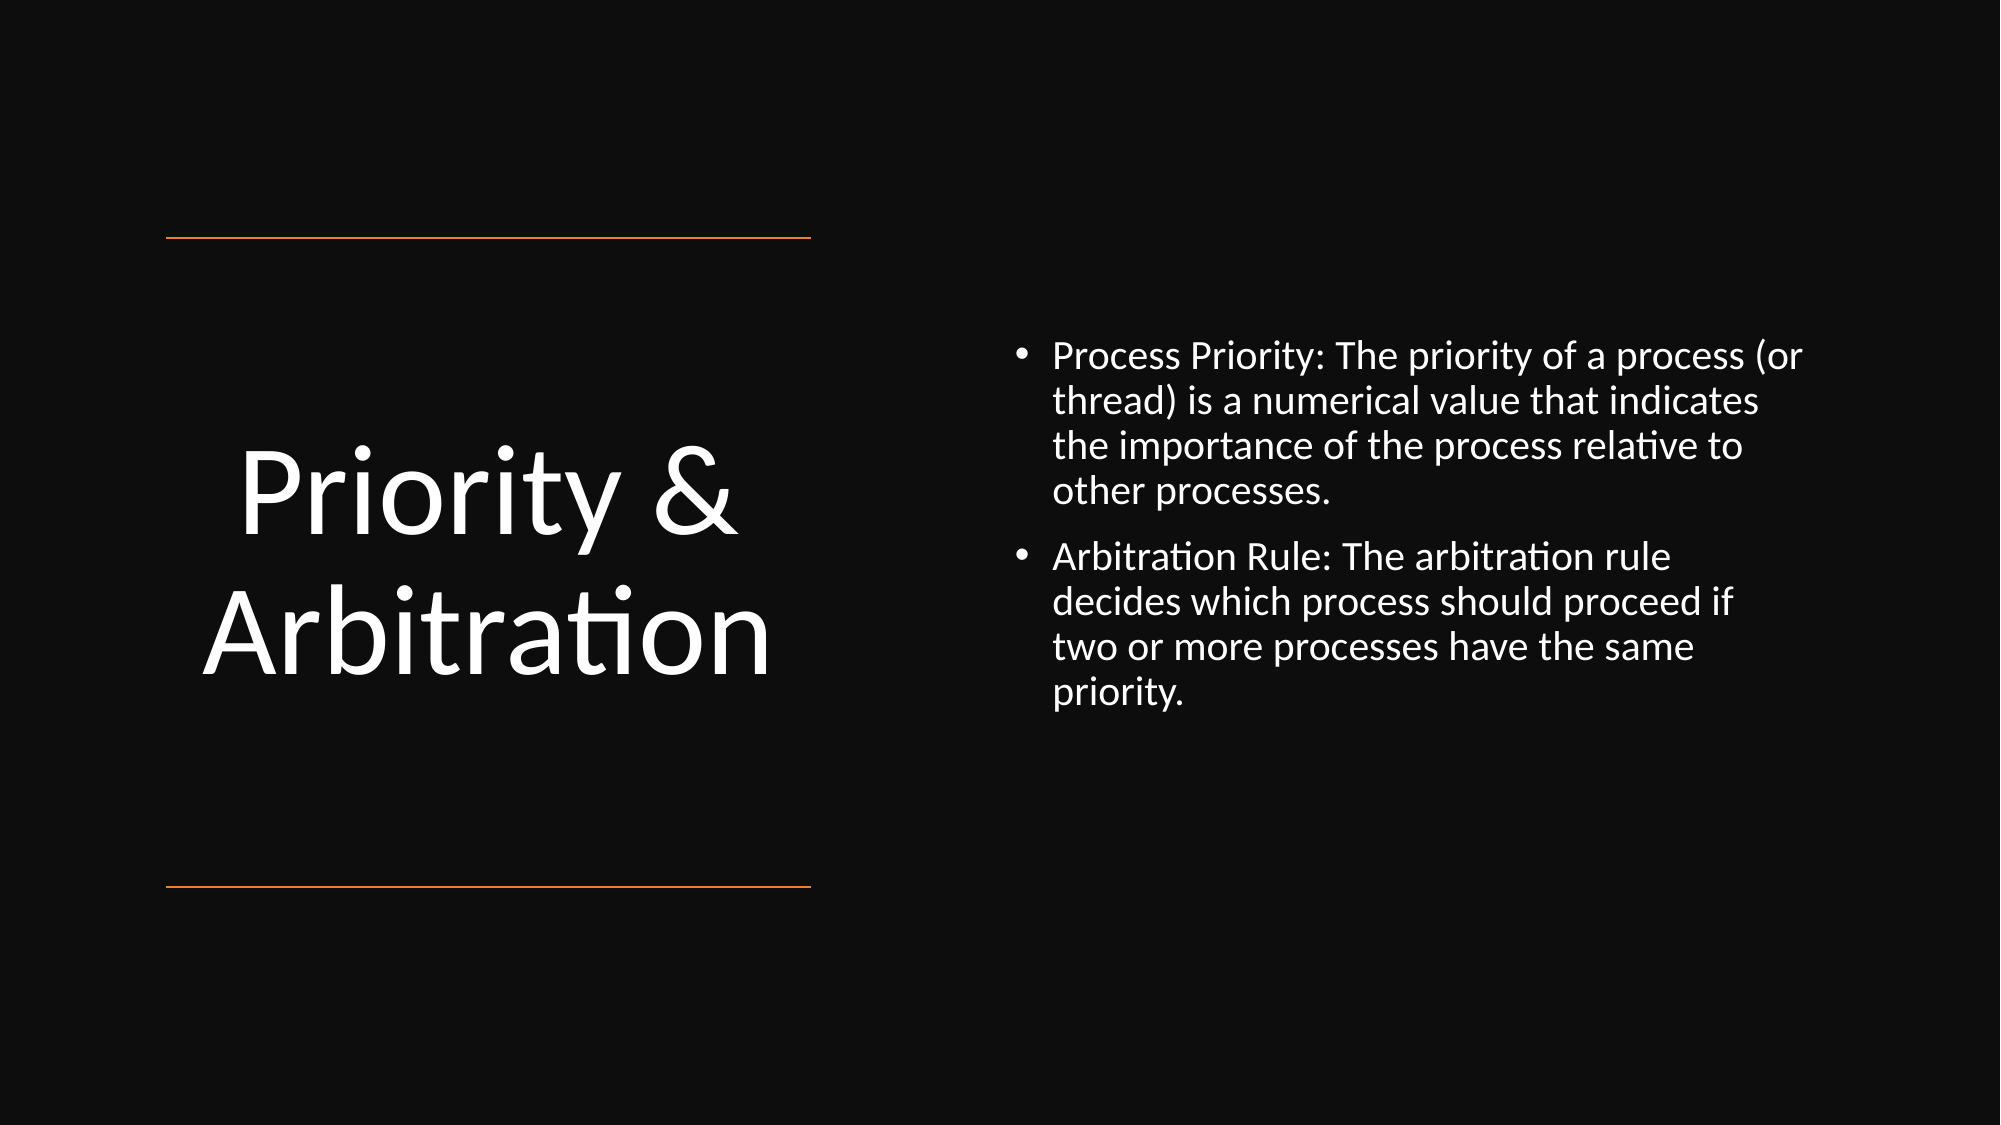

Process Priority: The priority of a process (or thread) is a numerical value that indicates the importance of the process relative to other processes.
Arbitration Rule: The arbitration rule decides which process should proceed if two or more processes have the same priority.

# Priority & Arbitration